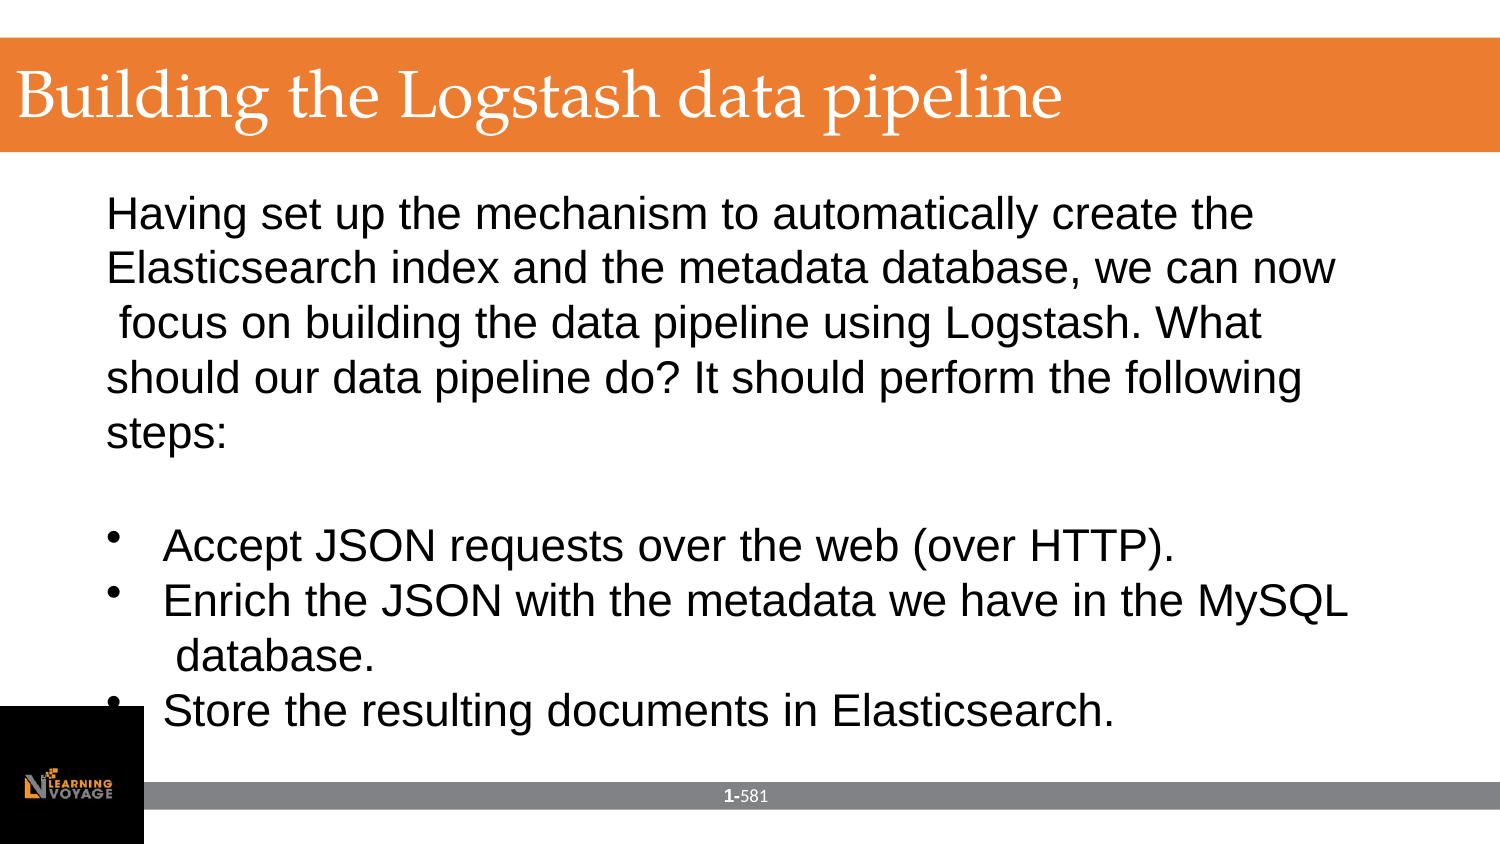

# Building the Logstash data pipeline
Having set up the mechanism to automatically create the  Elasticsearch index and the metadata database, we can now  focus on building the data pipeline using Logstash. What  should our data pipeline do? It should perform the following  steps:

Accept JSON requests over the web (over HTTP).
Enrich the JSON with the metadata we have in the MySQL  database.
Store the resulting documents in Elasticsearch.
1-581